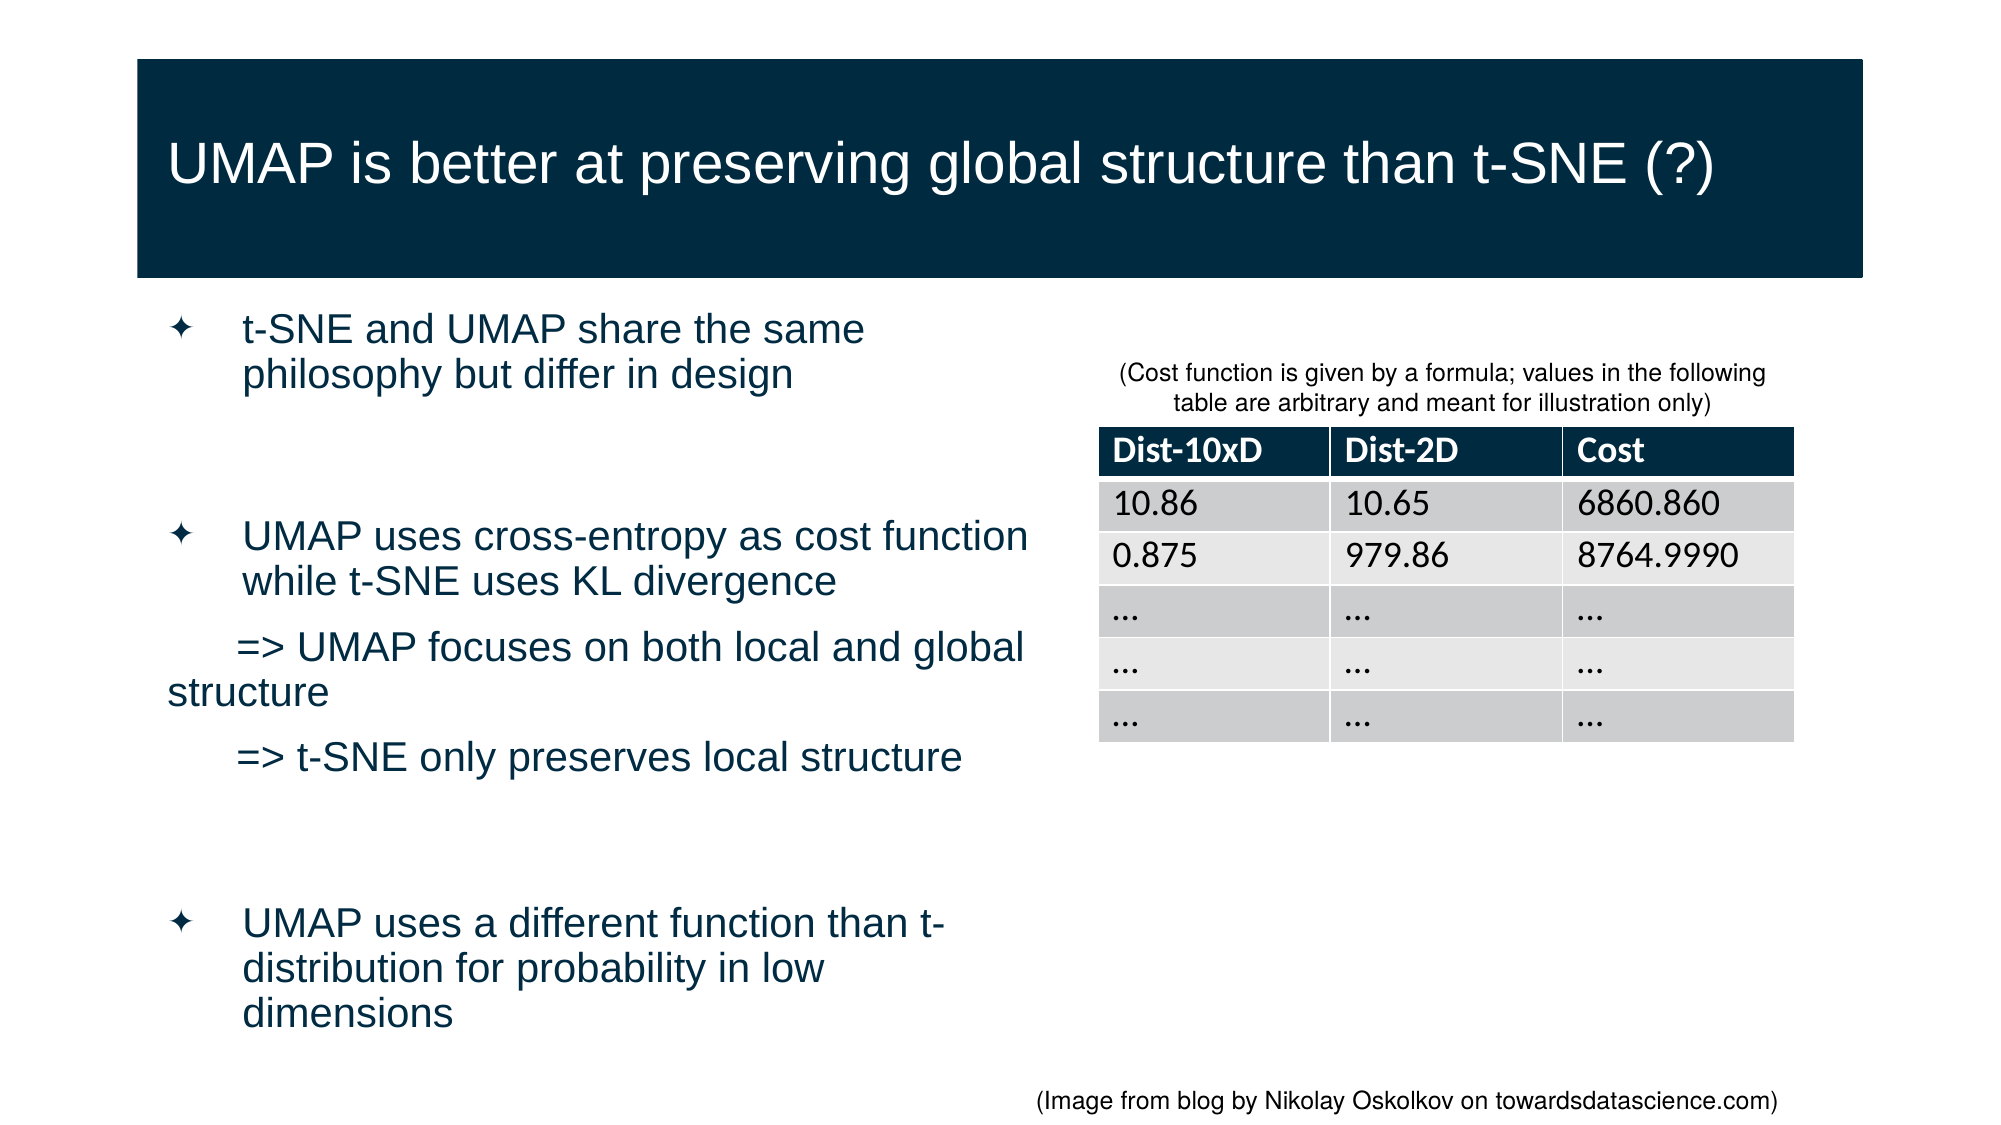

# UMAP is better at preserving global structure than t-SNE (?)
t-SNE and UMAP share the same philosophy but differ in design

UMAP uses cross-entropy as cost function while t-SNE uses KL divergence
      => UMAP focuses on both local and global structure
      => t-SNE only preserves local structure

UMAP uses a different function than t-distribution for probability in low dimensions

(Cost function is given by a formula; values in the following table are arbitrary and meant for illustration only)
| Dist-10xD | Dist-2D | Cost |
| --- | --- | --- |
| 10.86 | 10.65 | 6860.860 |
| 0.875 | 979.86 | 8764.9990 |
| … | … | … |
| … | … | … |
| … | … | … |

(Image from blog by Nikolay Oskolkov on towardsdatascience.com)